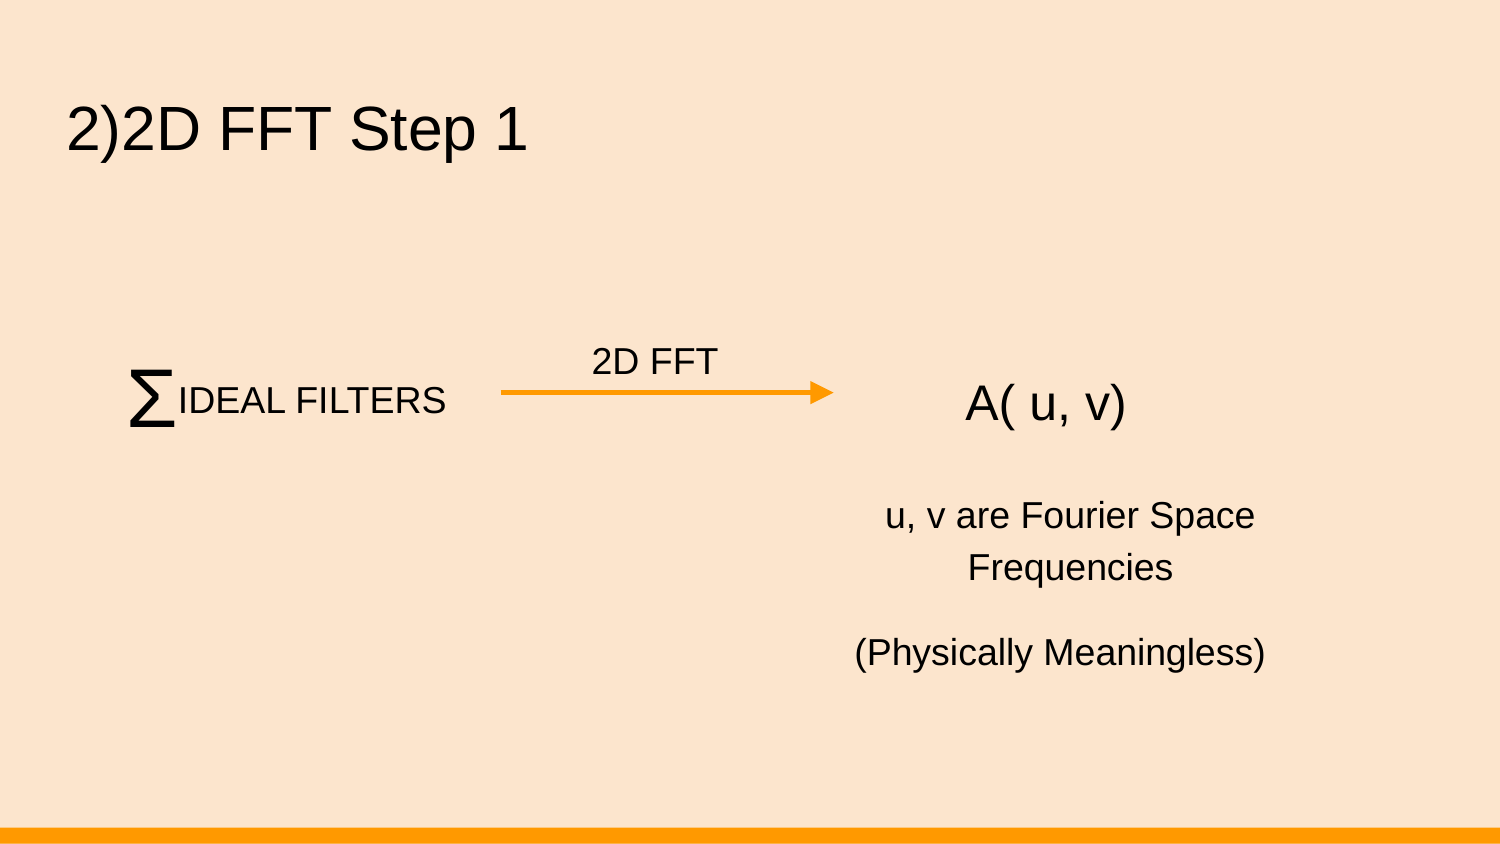

# 2)2D FFT Step 1
2D FFT
Σ
A( u, v)

IDEAL FILTERS
u, v are Fourier Space Frequencies
(Physically Meaningless)